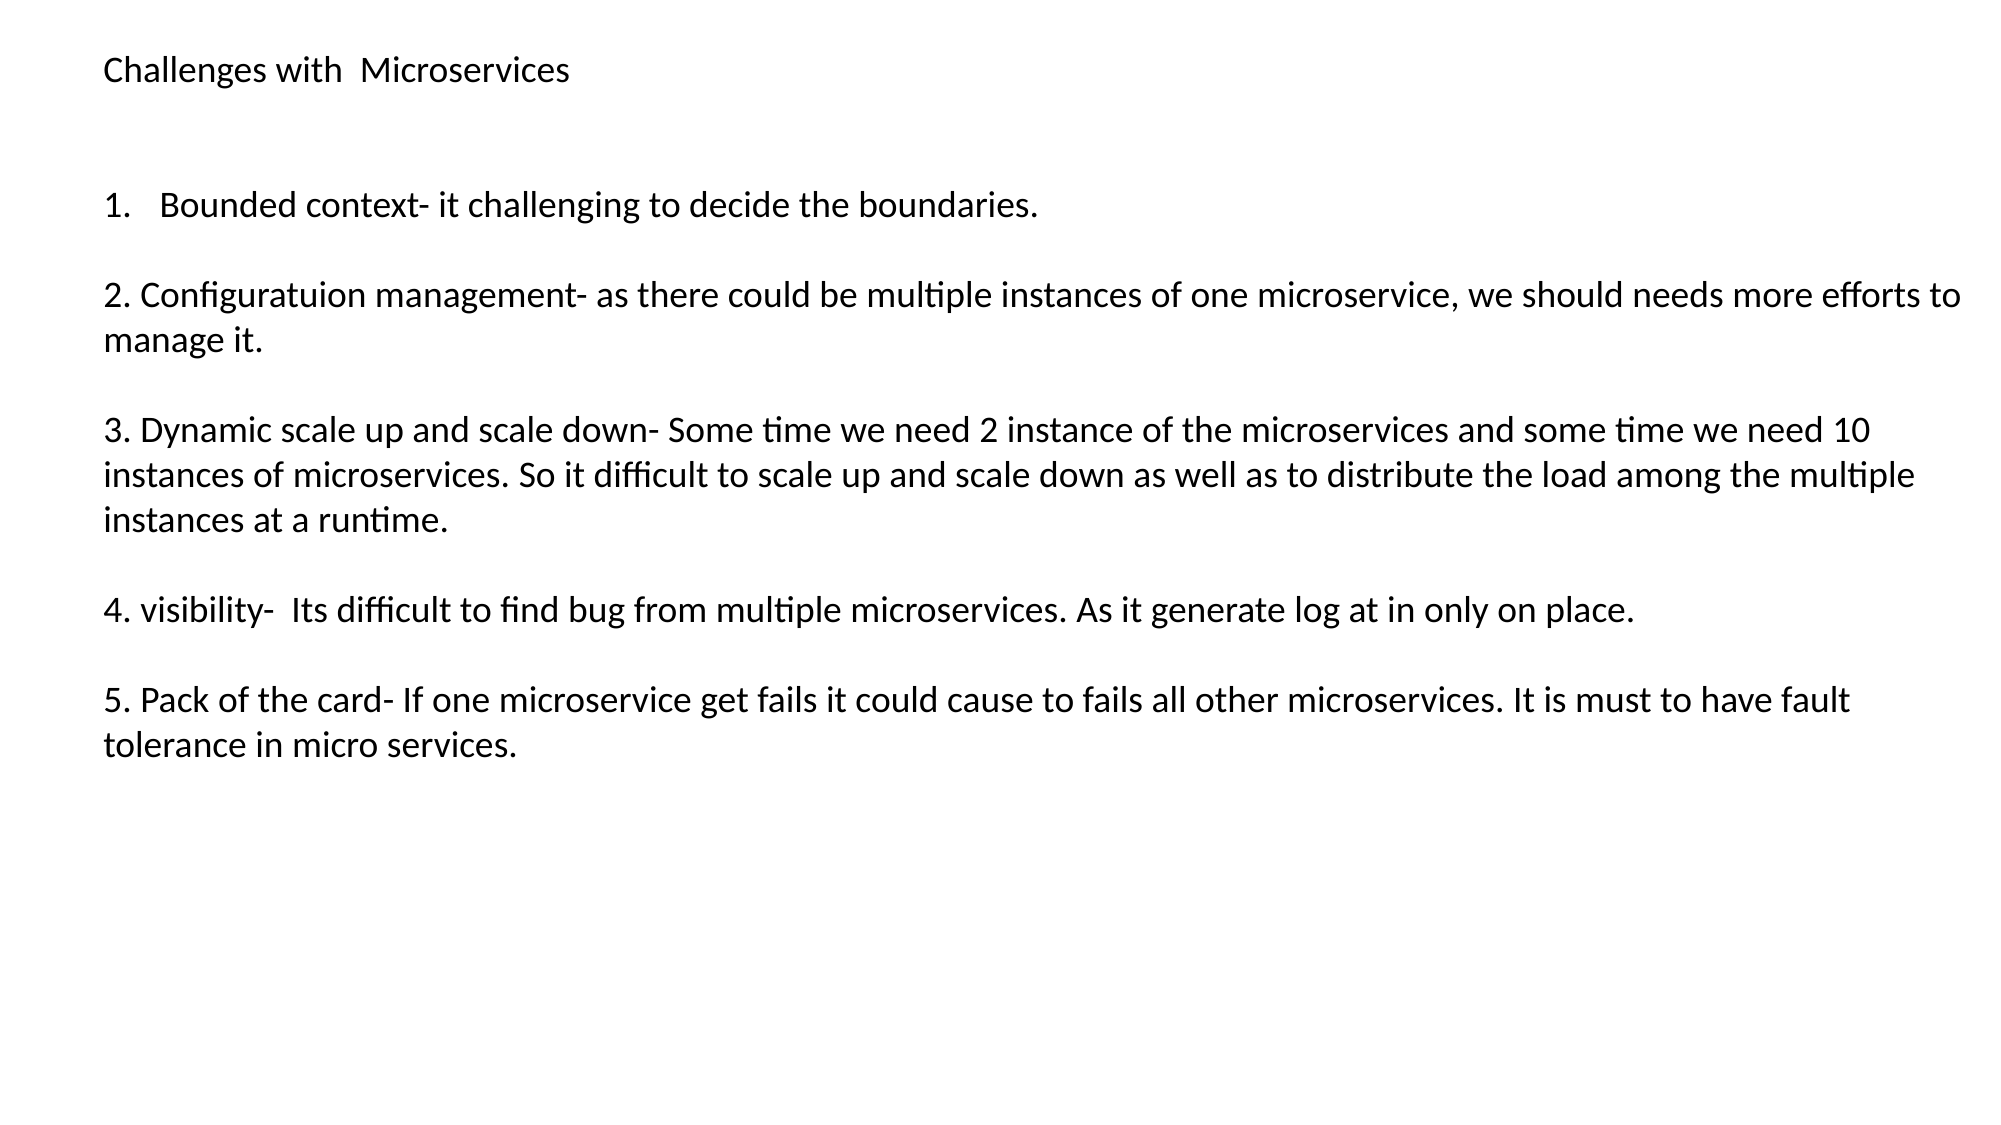

Challenges with  Microservices

Bounded context- it challenging to decide the boundaries.

2. Configuratuion management- as there could be multiple instances of one microservice, we should needs more efforts to manage it.

3. Dynamic scale up and scale down- Some time we need 2 instance of the microservices and some time we need 10 instances of microservices. So it difficult to scale up and scale down as well as to distribute the load among the multiple instances at a runtime.

4. visibility-  Its difficult to find bug from multiple microservices. As it generate log at in only on place.

5. Pack of the card- If one microservice get fails it could cause to fails all other microservices. It is must to have fault tolerance in micro services.